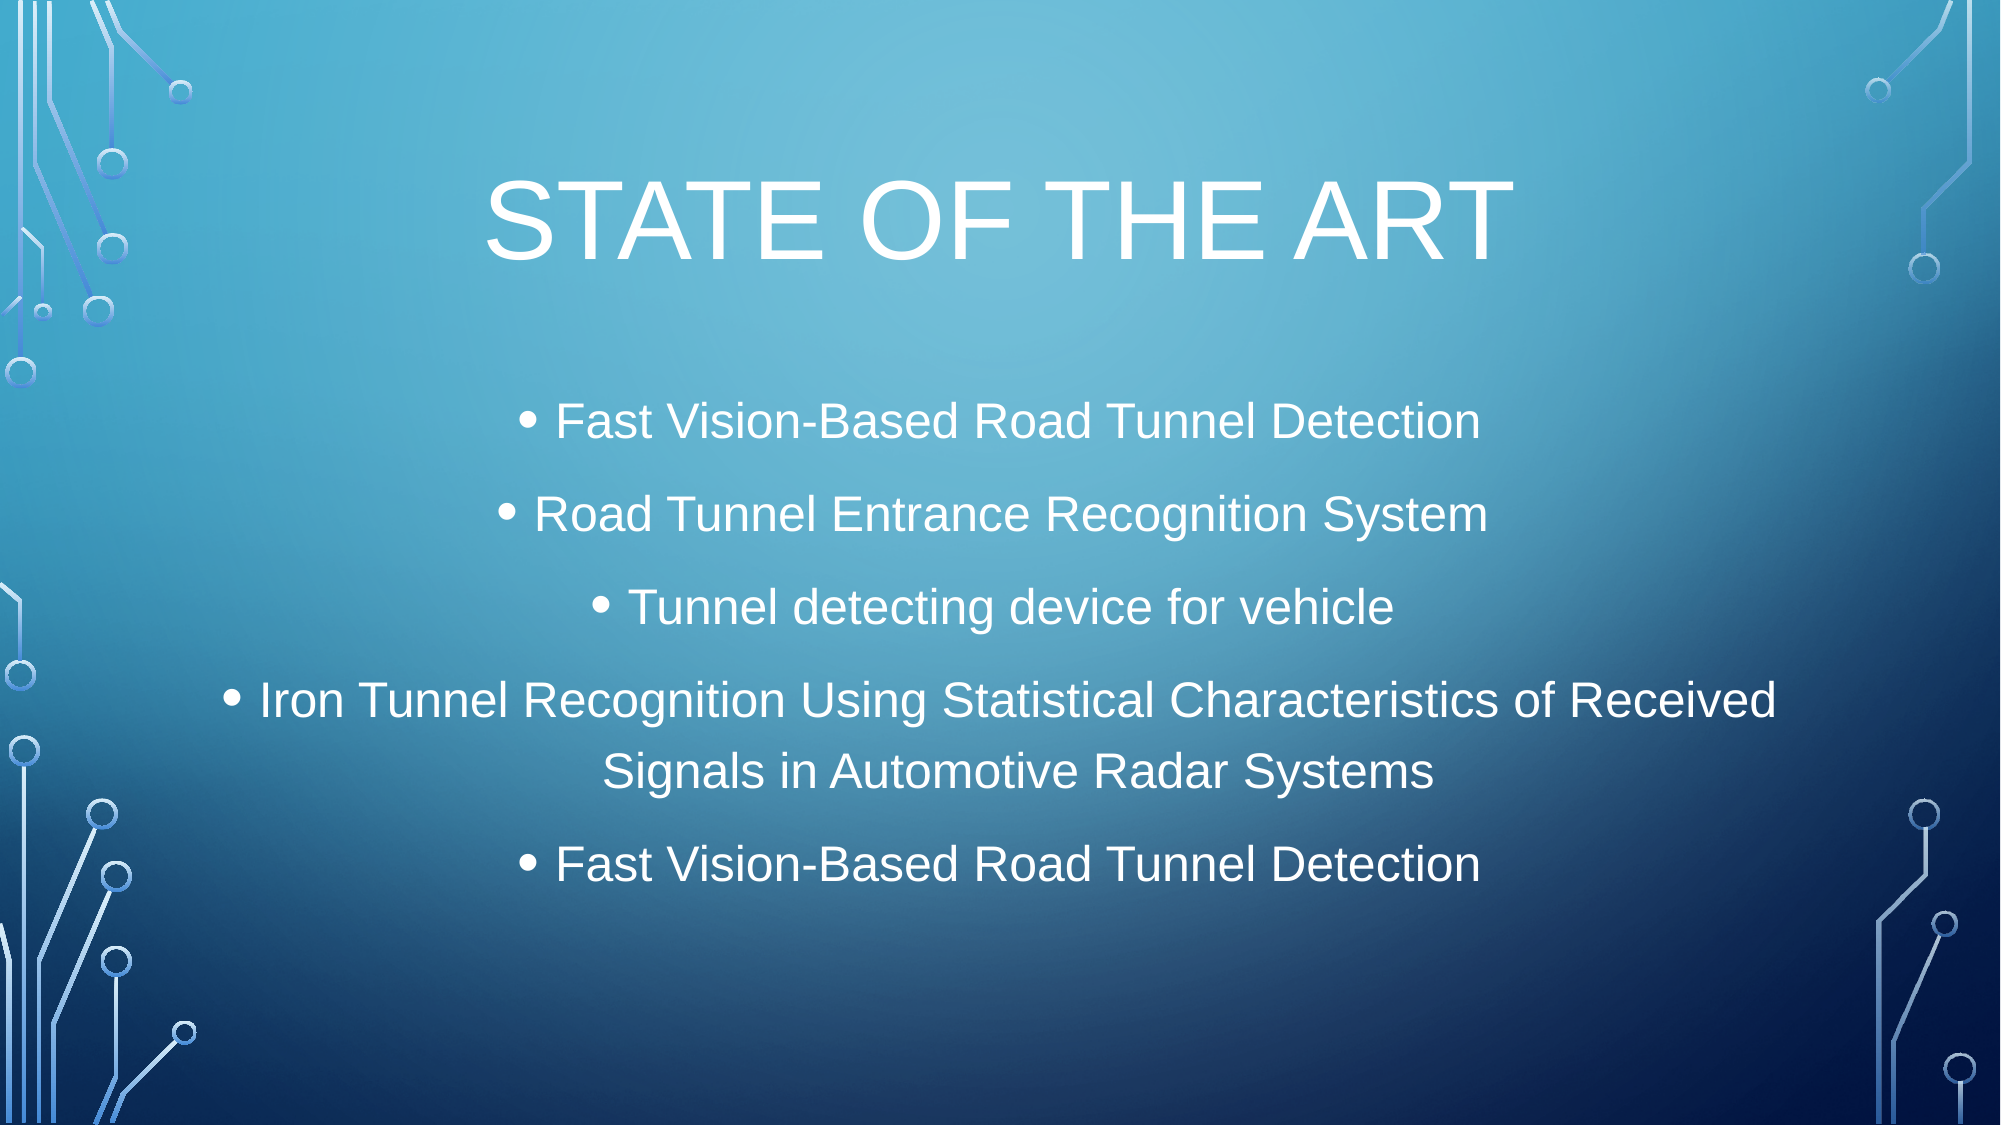

# State of the art
Fast Vision-Based Road Tunnel Detection
Road Tunnel Entrance Recognition System
Tunnel detecting device for vehicle
Iron Tunnel Recognition Using Statistical Characteristics of Received Signals in Automotive Radar Systems
Fast Vision-Based Road Tunnel Detection